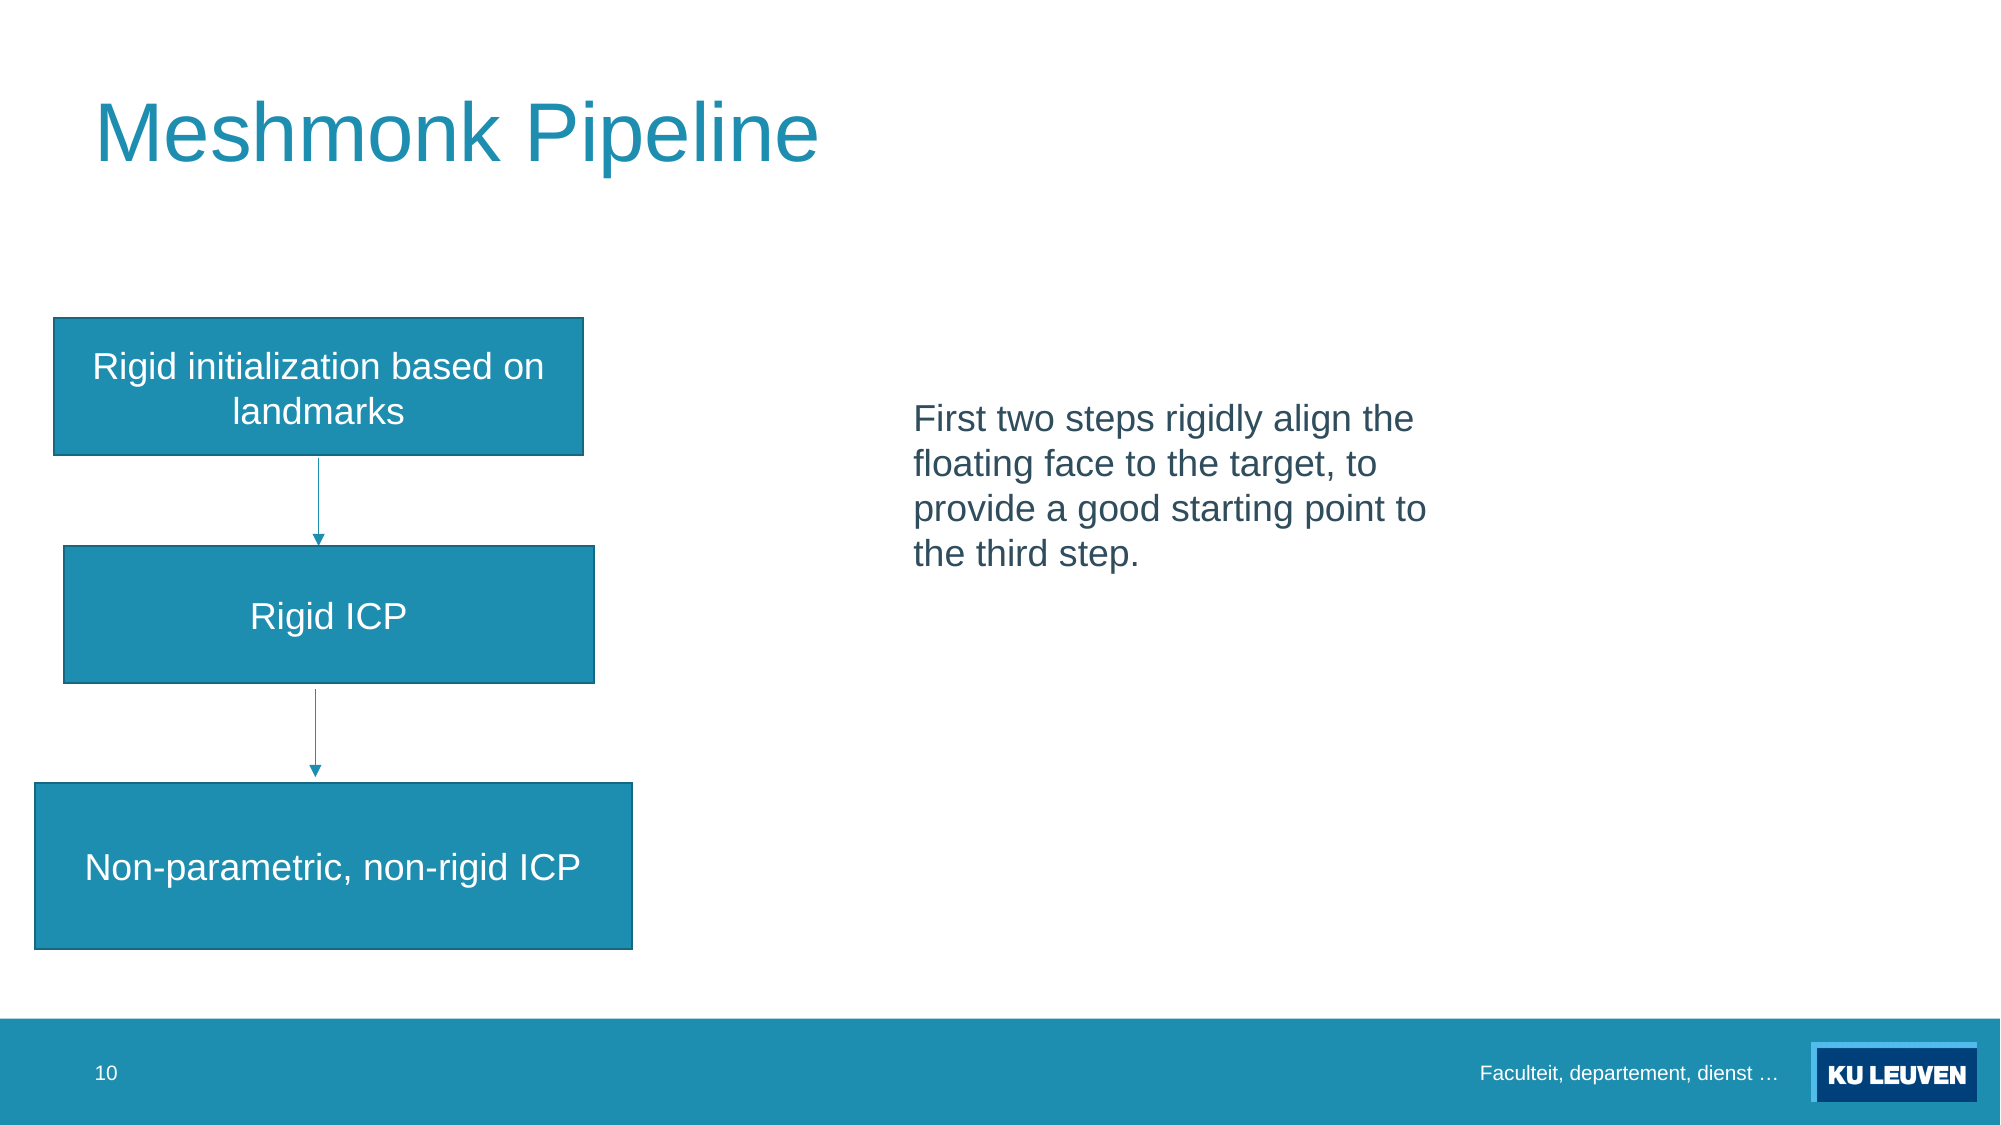

# Meshmonk Pipeline
Rigid initialization based on landmarks
First two steps rigidly align the floating face to the target, to provide a good starting point to the third step.
Rigid ICP
Non-parametric, non-rigid ICP
10
Faculteit, departement, dienst …